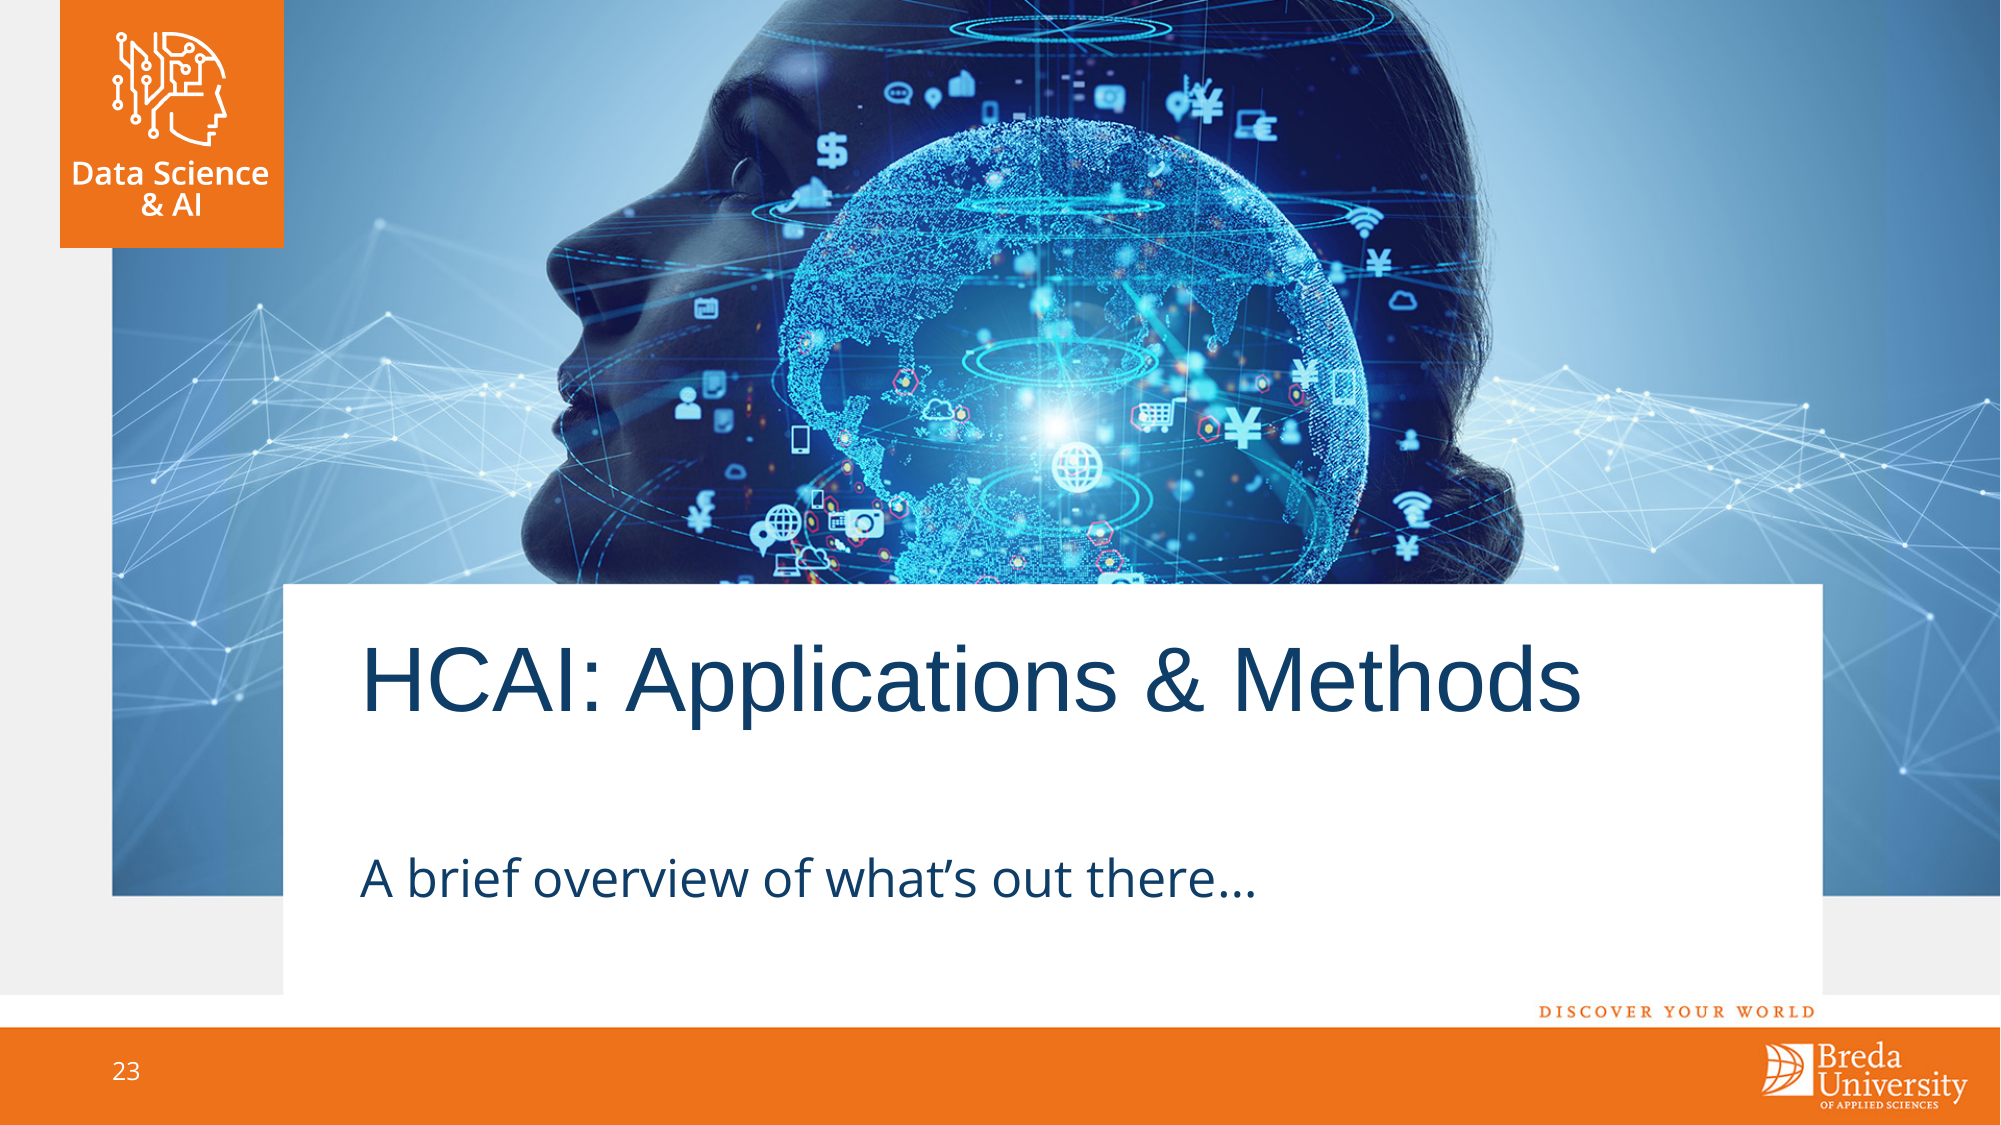

# HCAI: Applications & Methods
A brief overview of what’s out there…
23